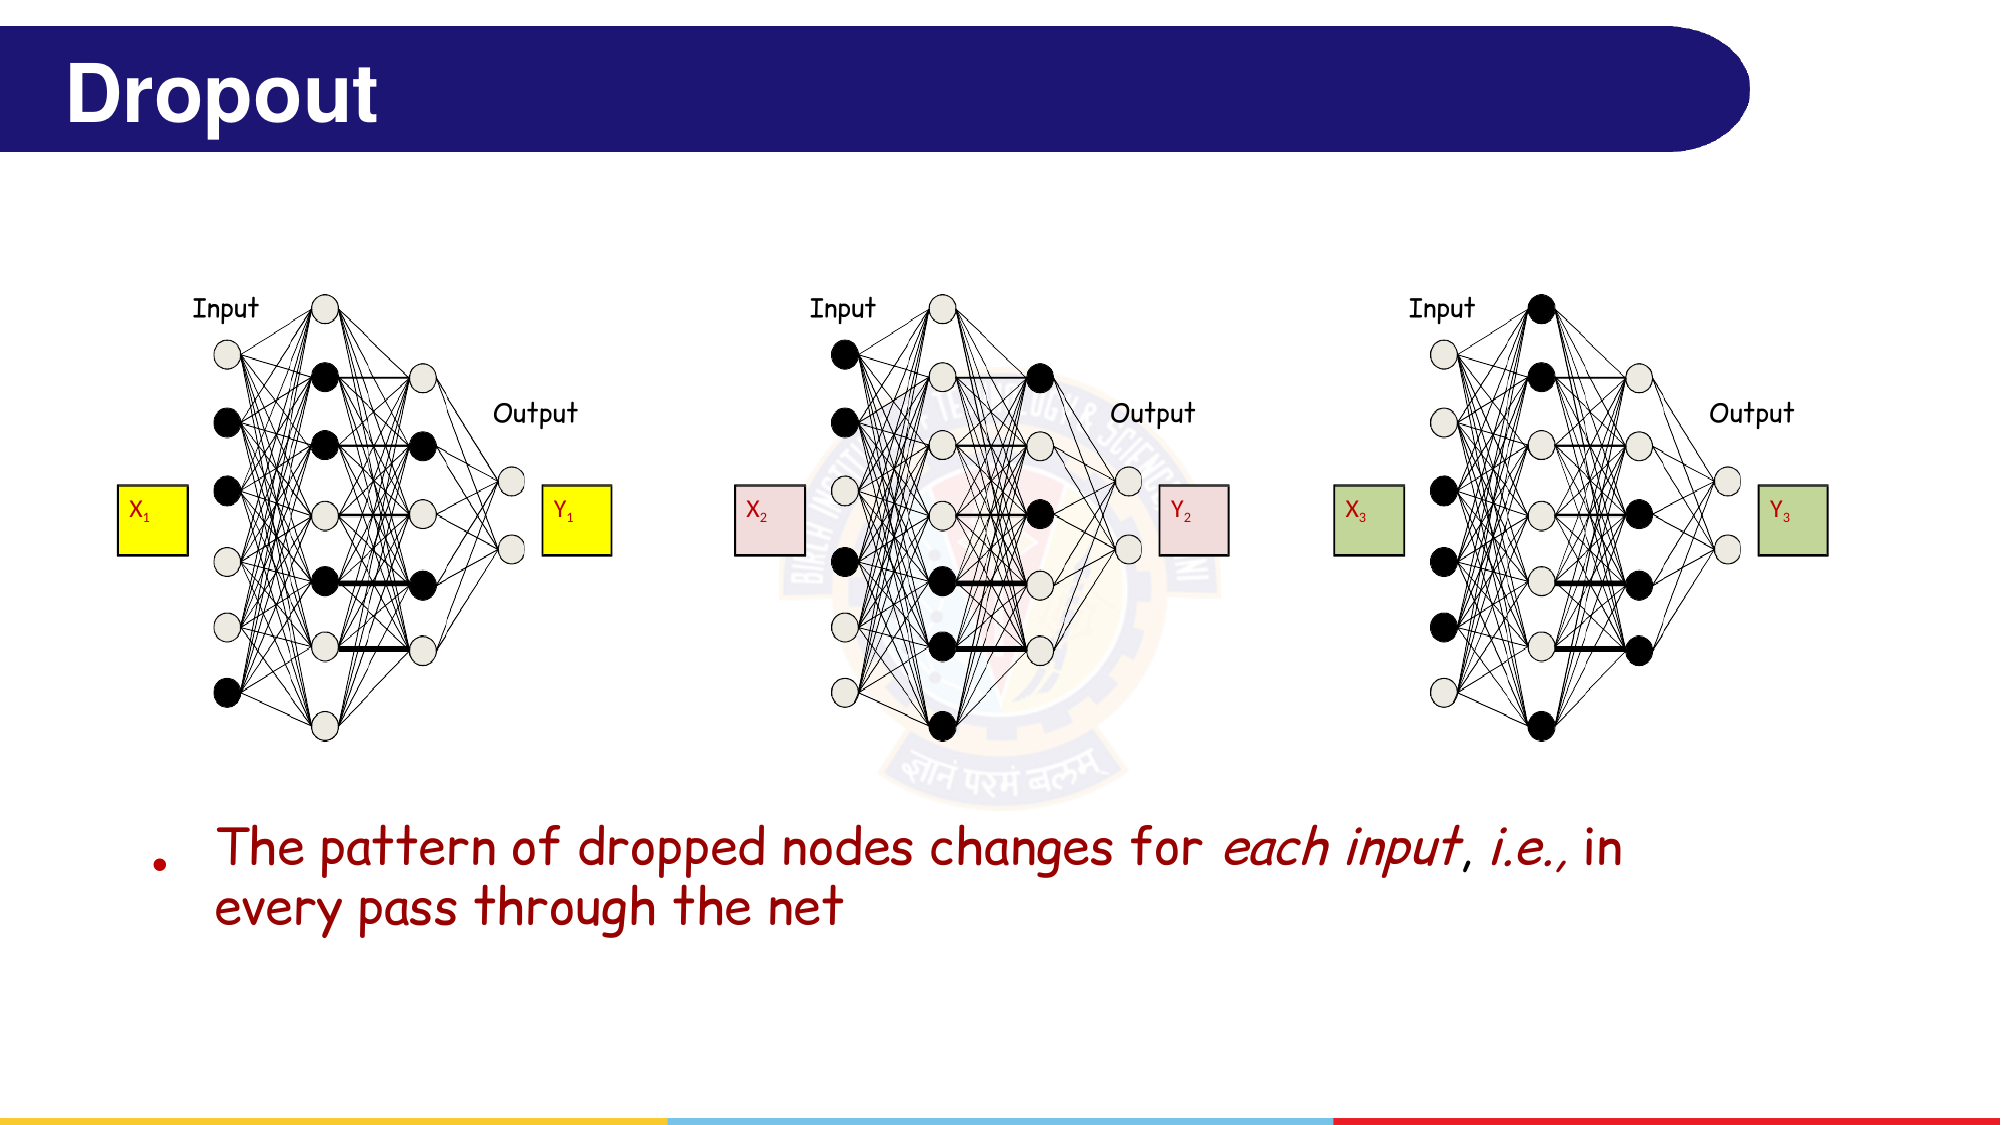

Dropout
Input
Input
Input

Output
Output
Output

X1
Y1
X2
Y2
X3
Y3
The pattern of dropped nodes changes for each input, i.e., in every pass through the net
•